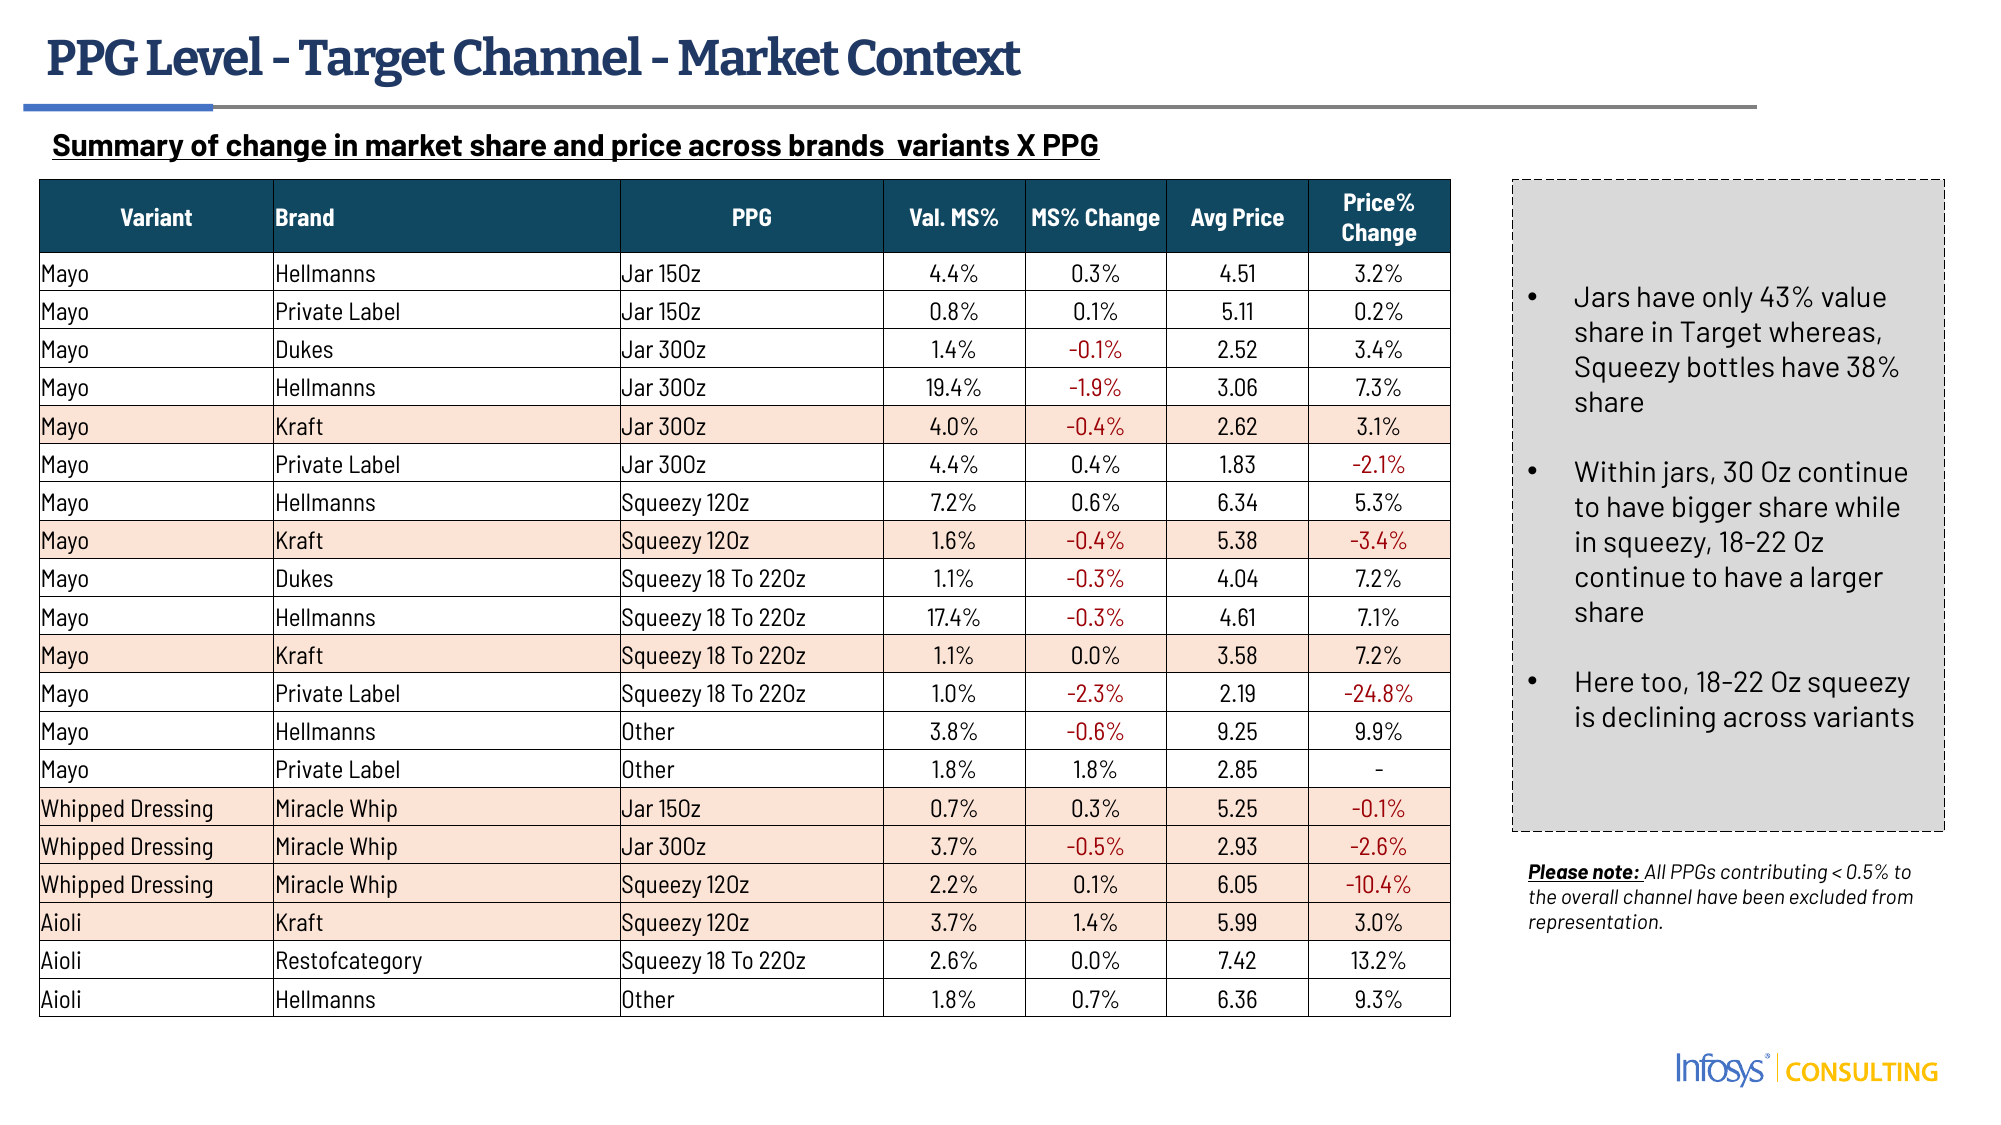

PPG Level - Target Channel - Market Context

Summary of change in market share and price across brands  variants X PPG
Jars have only 43% value share in Target whereas, Squeezy bottles have 38% share

Within jars, 30 Oz continue to have bigger share while in squeezy, 18-22 Oz continue to have a larger share

Here too, 18-22 Oz squeezy is declining across variants
| Variant | Brand | PPG | Val. MS% | MS% Change | Avg Price | Price% Change |
| --- | --- | --- | --- | --- | --- | --- |
| Mayo | Hellmanns | Jar 15Oz | 4.4% | 0.3% | 4.51 | 3.2% |
| Mayo | Private Label | Jar 15Oz | 0.8% | 0.1% | 5.11 | 0.2% |
| Mayo | Dukes | Jar 30Oz | 1.4% | -0.1% | 2.52 | 3.4% |
| Mayo | Hellmanns | Jar 30Oz | 19.4% | -1.9% | 3.06 | 7.3% |
| Mayo | Kraft | Jar 30Oz | 4.0% | -0.4% | 2.62 | 3.1% |
| Mayo | Private Label | Jar 30Oz | 4.4% | 0.4% | 1.83 | -2.1% |
| Mayo | Hellmanns | Squeezy 12Oz | 7.2% | 0.6% | 6.34 | 5.3% |
| Mayo | Kraft | Squeezy 12Oz | 1.6% | -0.4% | 5.38 | -3.4% |
| Mayo | Dukes | Squeezy 18 To 22Oz | 1.1% | -0.3% | 4.04 | 7.2% |
| Mayo | Hellmanns | Squeezy 18 To 22Oz | 17.4% | -0.3% | 4.61 | 7.1% |
| Mayo | Kraft | Squeezy 18 To 22Oz | 1.1% | 0.0% | 3.58 | 7.2% |
| Mayo | Private Label | Squeezy 18 To 22Oz | 1.0% | -2.3% | 2.19 | -24.8% |
| Mayo | Hellmanns | Other | 3.8% | -0.6% | 9.25 | 9.9% |
| Mayo | Private Label | Other | 1.8% | 1.8% | 2.85 | - |
| Whipped Dressing | Miracle Whip | Jar 15Oz | 0.7% | 0.3% | 5.25 | -0.1% |
| Whipped Dressing | Miracle Whip | Jar 30Oz | 3.7% | -0.5% | 2.93 | -2.6% |
| Whipped Dressing | Miracle Whip | Squeezy 12Oz | 2.2% | 0.1% | 6.05 | -10.4% |
| Aioli | Kraft | Squeezy 12Oz | 3.7% | 1.4% | 5.99 | 3.0% |
| Aioli | Restofcategory | Squeezy 18 To 22Oz | 2.6% | 0.0% | 7.42 | 13.2% |
| Aioli | Hellmanns | Other | 1.8% | 0.7% | 6.36 | 9.3% |
Please note: All PPGs contributing < 0.5% to the overall channel have been excluded from representation.